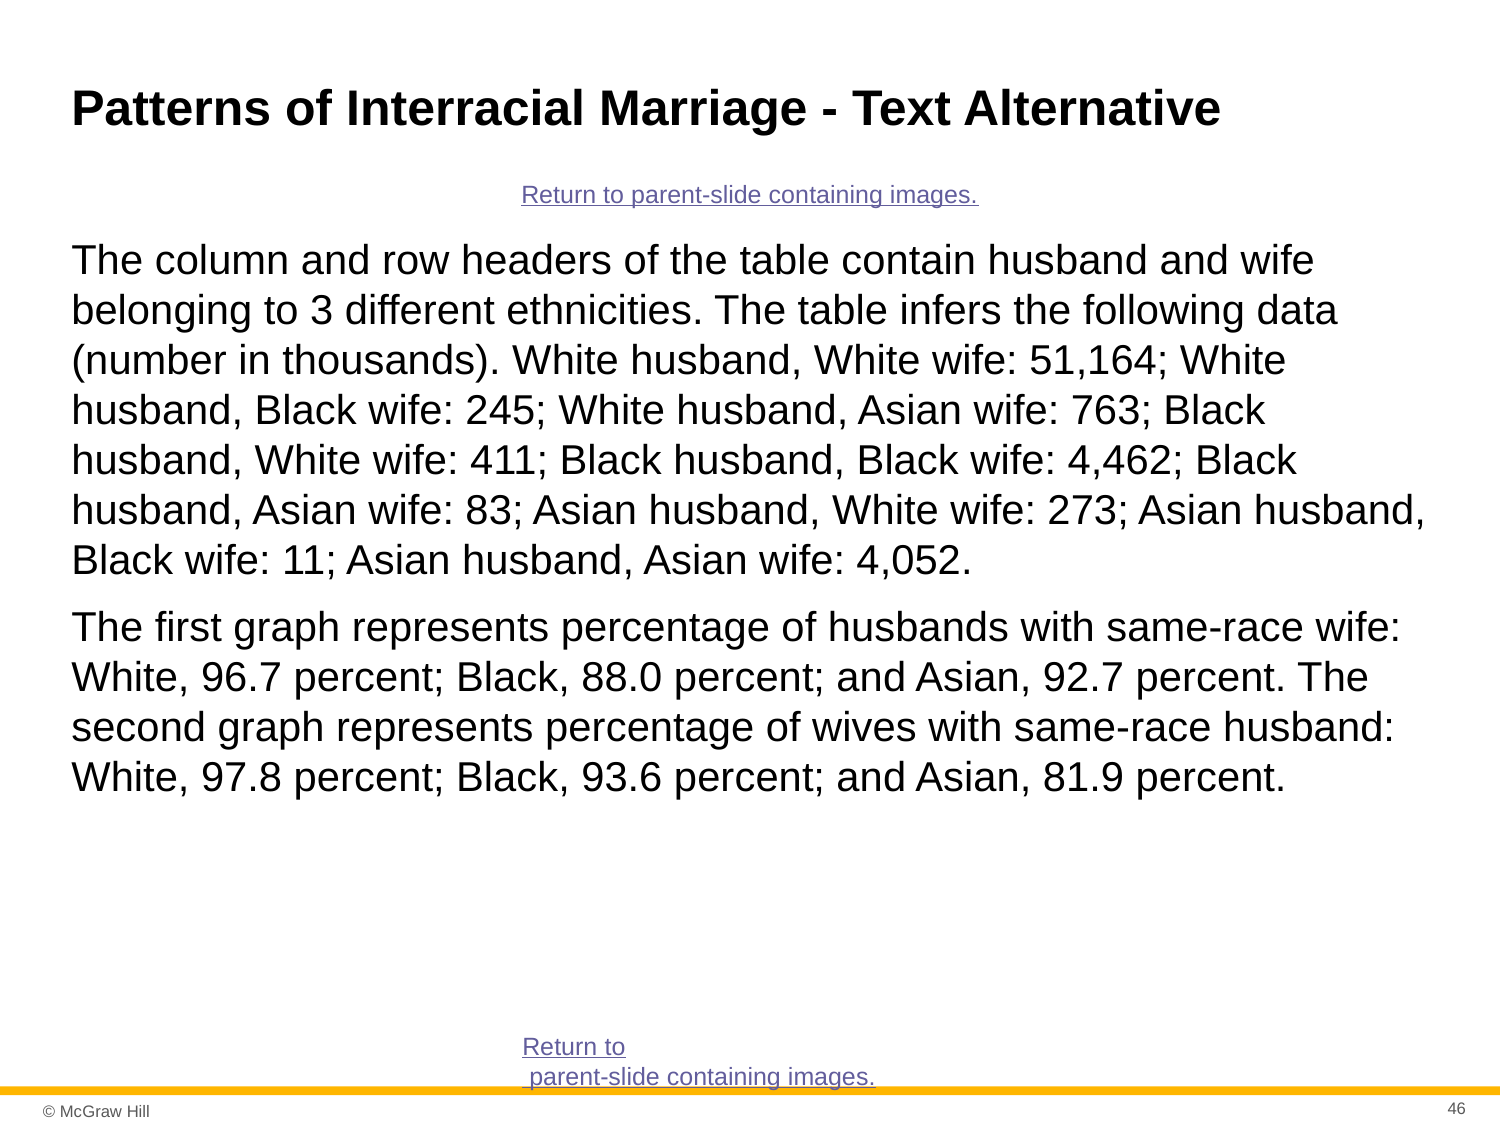

# Patterns of Interracial Marriage - Text Alternative
Return to parent-slide containing images.
The column and row headers of the table contain husband and wife belonging to 3 different ethnicities. The table infers the following data (number in thousands). White husband, White wife: 51,164; White husband, Black wife: 245; White husband, Asian wife: 763; Black husband, White wife: 411; Black husband, Black wife: 4,462; Black husband, Asian wife: 83; Asian husband, White wife: 273; Asian husband, Black wife: 11; Asian husband, Asian wife: 4,052.
The first graph represents percentage of husbands with same-race wife: White, 96.7 percent; Black, 88.0 percent; and Asian, 92.7 percent. The second graph represents percentage of wives with same-race husband: White, 97.8 percent; Black, 93.6 percent; and Asian, 81.9 percent.
Return to parent-slide containing images.